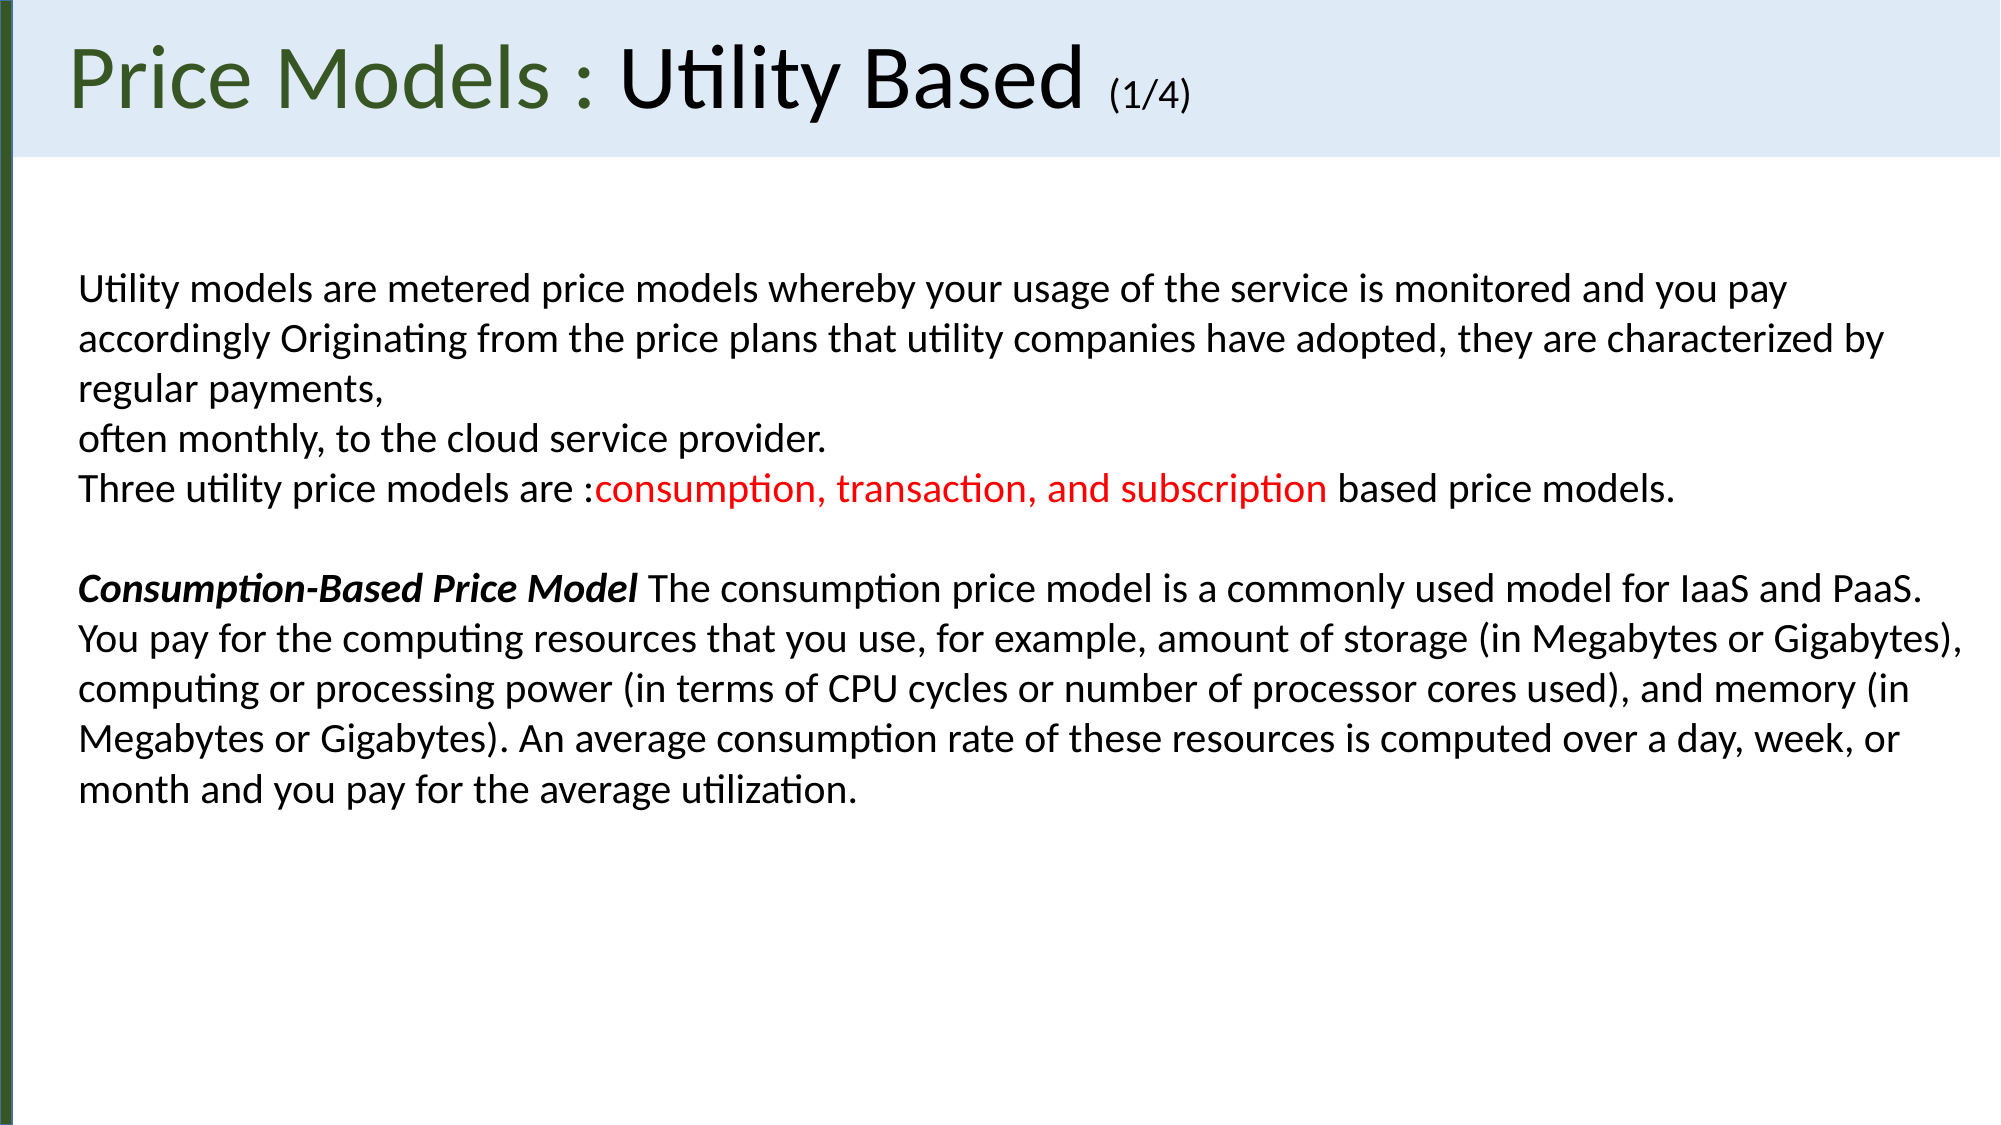

Price Models : Utility Based (1/4)
Utility models are metered price models whereby your usage of the service is monitored and you pay accordingly Originating from the price plans that utility companies have adopted, they are characterized by regular payments,
often monthly, to the cloud service provider.
Three utility price models are :consumption, transaction, and subscription based price models.

Consumption-Based Price Model The consumption price model is a commonly used model for IaaS and PaaS. You pay for the computing resources that you use, for example, amount of storage (in Megabytes or Gigabytes), computing or processing power (in terms of CPU cycles or number of processor cores used), and memory (in Megabytes or Gigabytes). An average consumption rate of these resources is computed over a day, week, or month and you pay for the average utilization.